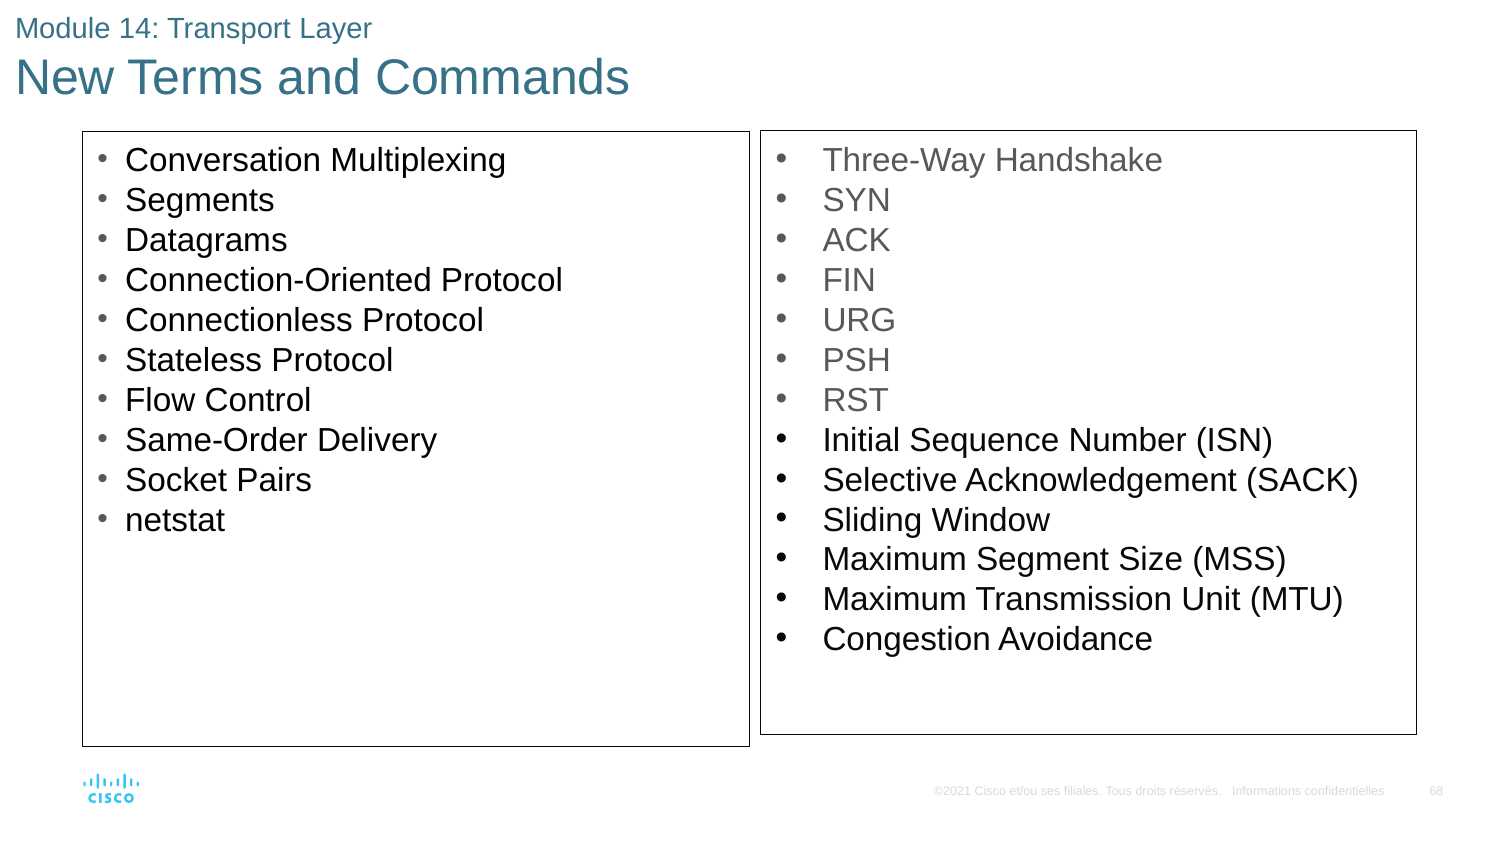

# Module 14: Transport Layer New Terms and Commands
Three-Way Handshake
SYN
ACK
FIN
URG
PSH
RST
Initial Sequence Number (ISN)
Selective Acknowledgement (SACK)
Sliding Window
Maximum Segment Size (MSS)
Maximum Transmission Unit (MTU)
Congestion Avoidance

Conversation Multiplexing
Segments
Datagrams
Connection-Oriented Protocol
Connectionless Protocol
Stateless Protocol
Flow Control
Same-Order Delivery
Socket Pairs
netstat